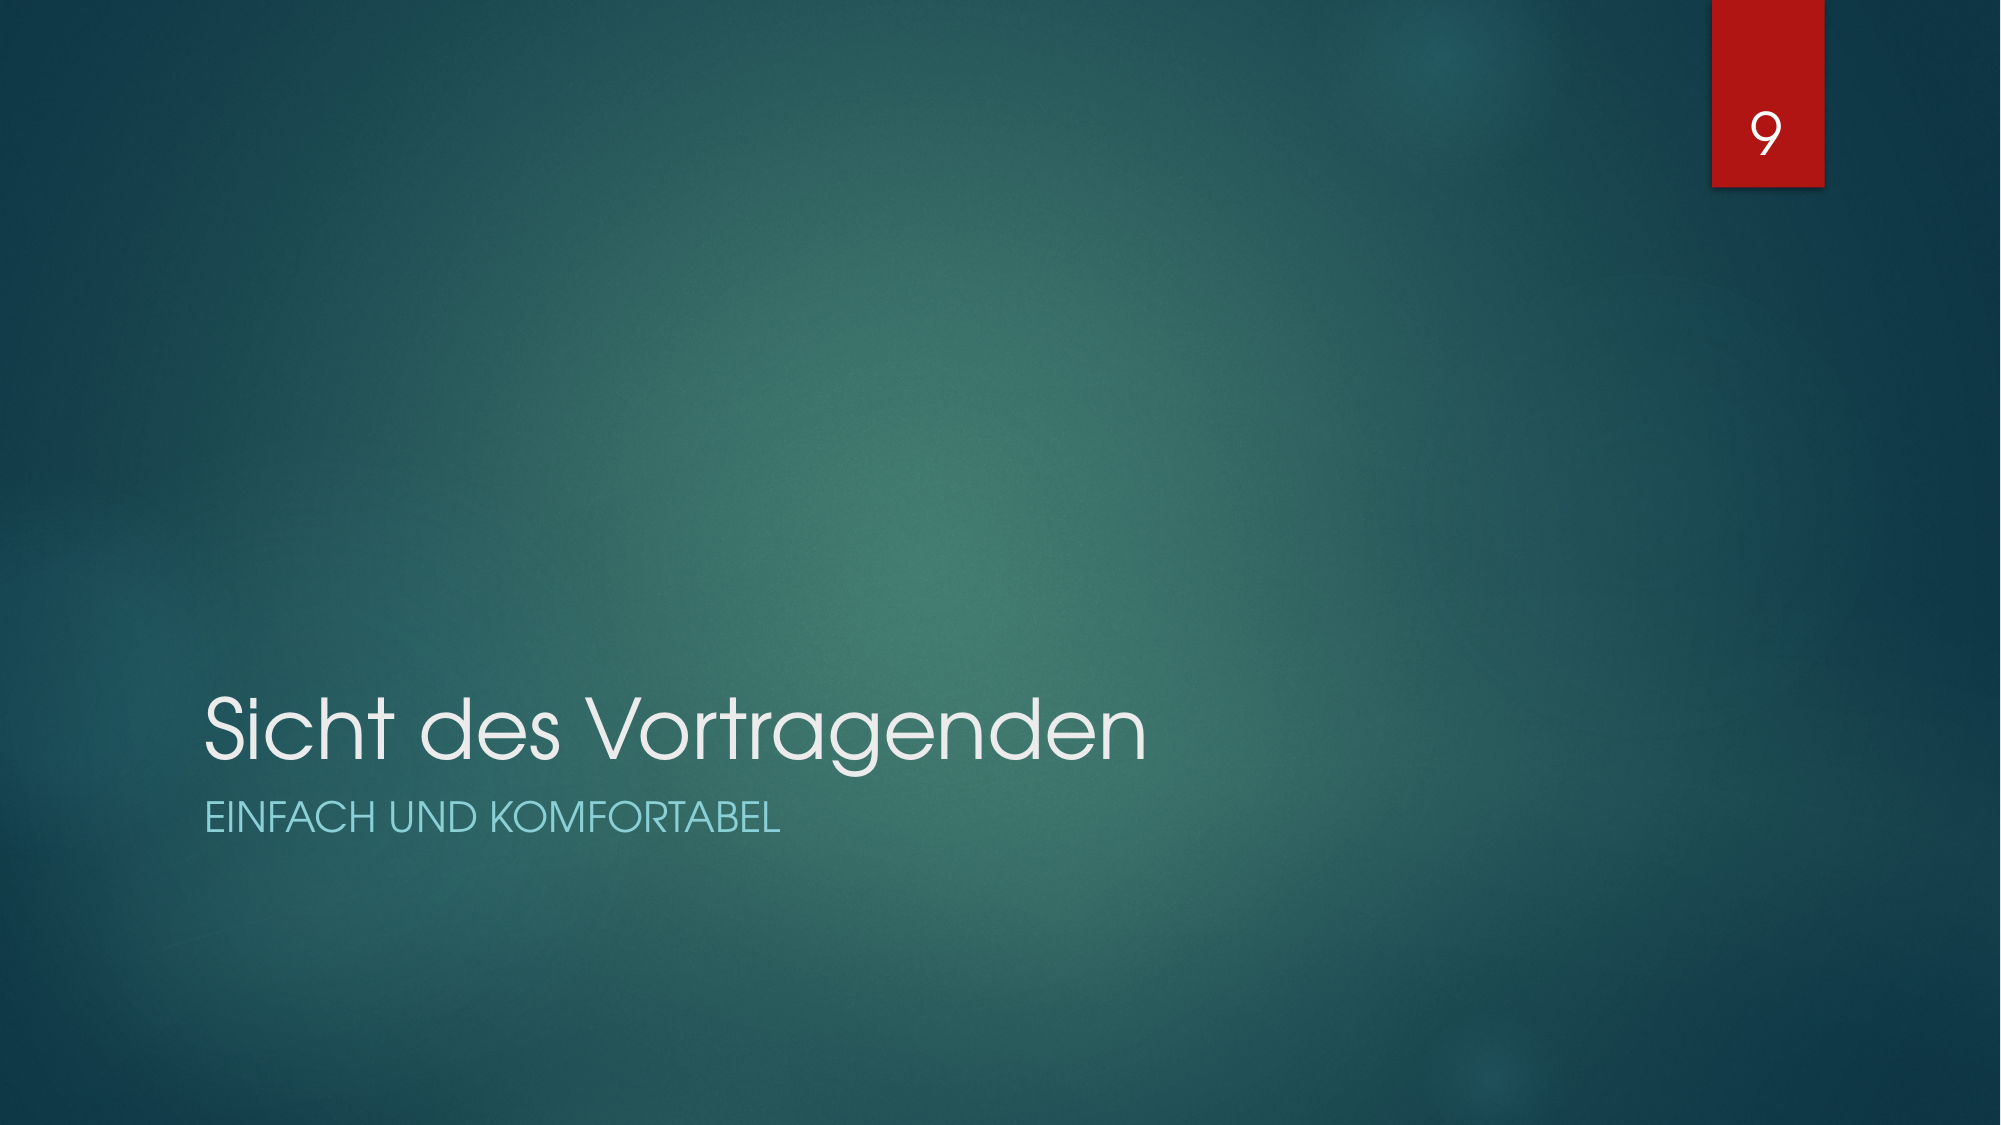

9
# Sicht des Vortragenden
Einfach und Komfortabel